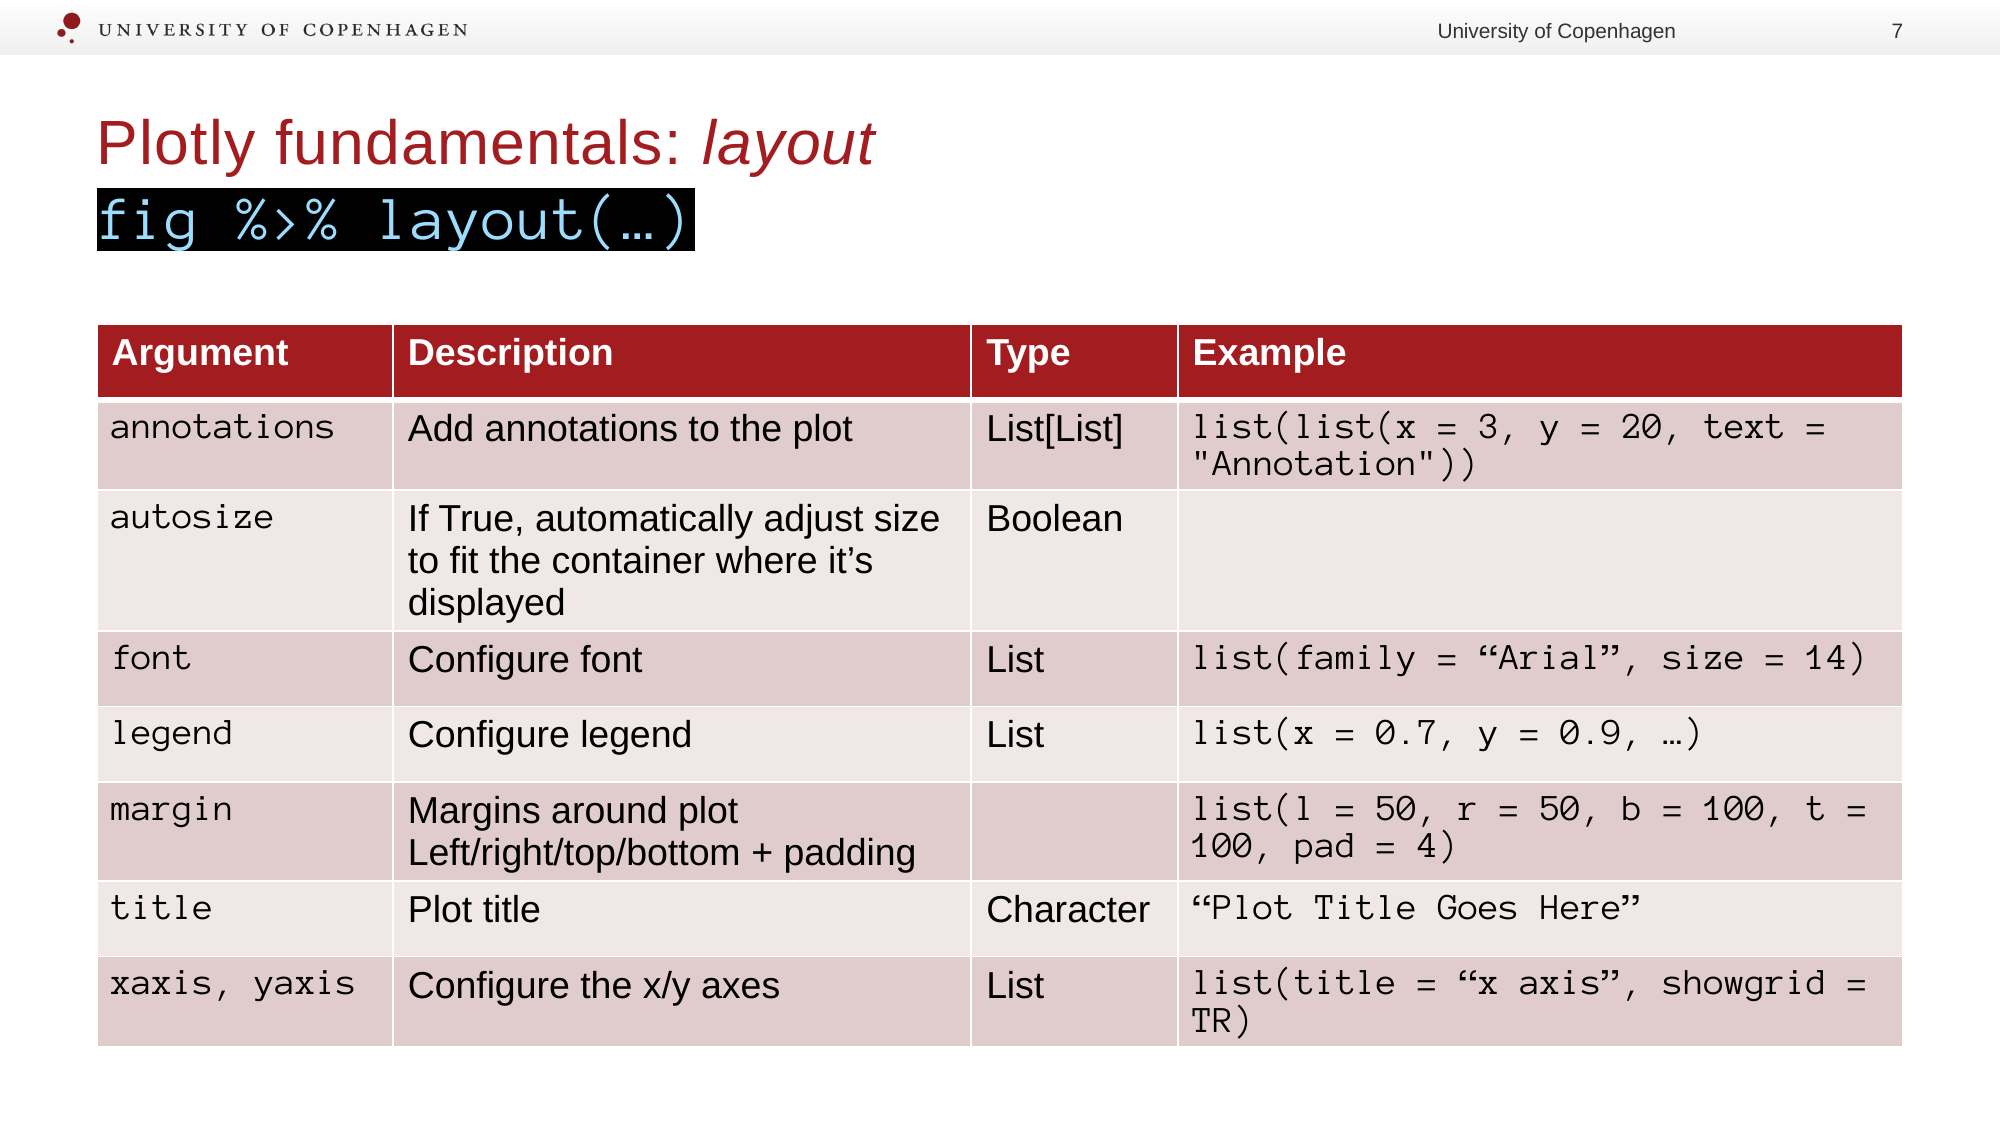

University of Copenhagen

7
# Plotly fundamentals: layout fig %>% layout(…)
| Argument | Description | Type | Example |
| --- | --- | --- | --- |
| annotations | Add annotations to the plot | List[List] | list(list(x = 3, y = 20, text = "Annotation")) |
| autosize | If True, automatically adjust size to fit the container where it’s displayed | Boolean |  |
| font | Configure font | List | list(family = “Arial”, size = 14) |
| legend | Configure legend | List | list(x = 0.7, y = 0.9, …) |
| margin | Margins around plot Left/right/top/bottom + padding |  | list(l = 50, r = 50, b = 100, t = 100, pad = 4) |
| title | Plot title | Character | “Plot Title Goes Here” |
| xaxis, yaxis | Configure the x/y axes | List | list(title = “x axis”, showgrid = TR) |